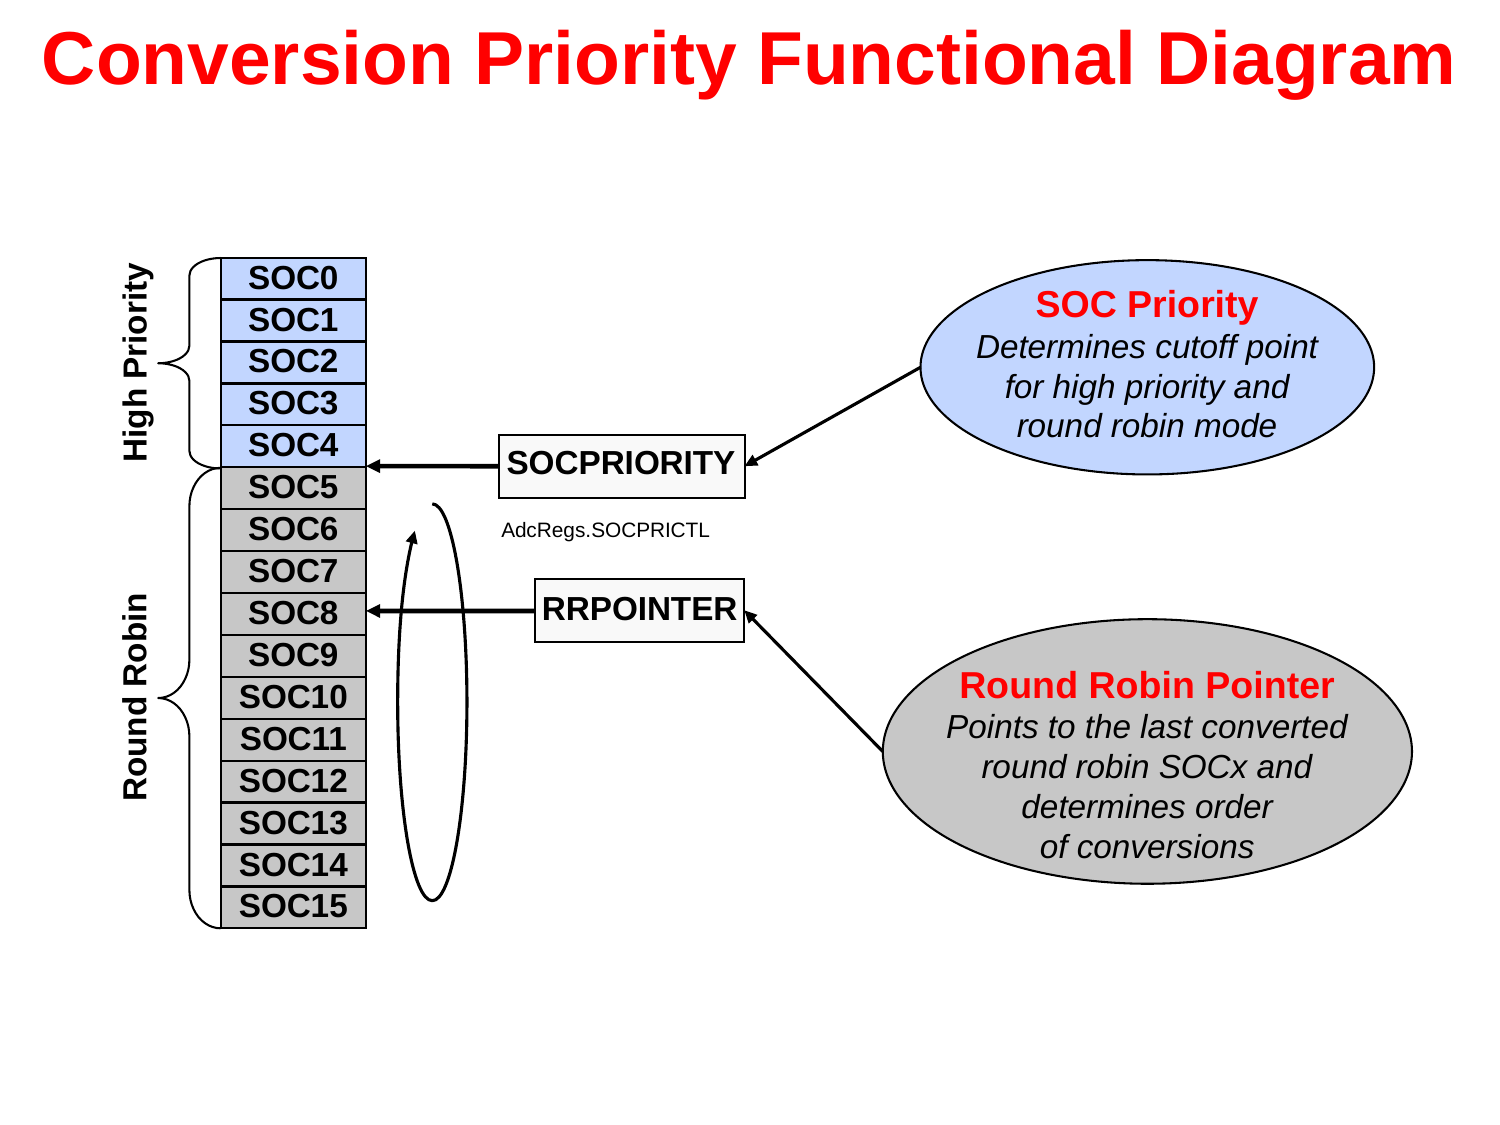

# Conversion Priority Functional Diagram
SOC0

SOC1

SOC2

SOC3

SOC4

SOC5

SOC6

SOC7

SOC8

SOC9

SOC10

SOC11

SOC12

SOC13

SOC14

SOC15

High Priority

Round Robin

SOC Priority
Determines cutoff point
for high priority and
round robin mode

SOCPRIORITY

AdcRegs.SOCPRICTL

RRPOINTER

Round Robin Pointer
Points to the last converted
round robin SOCx and
determines order
of conversions